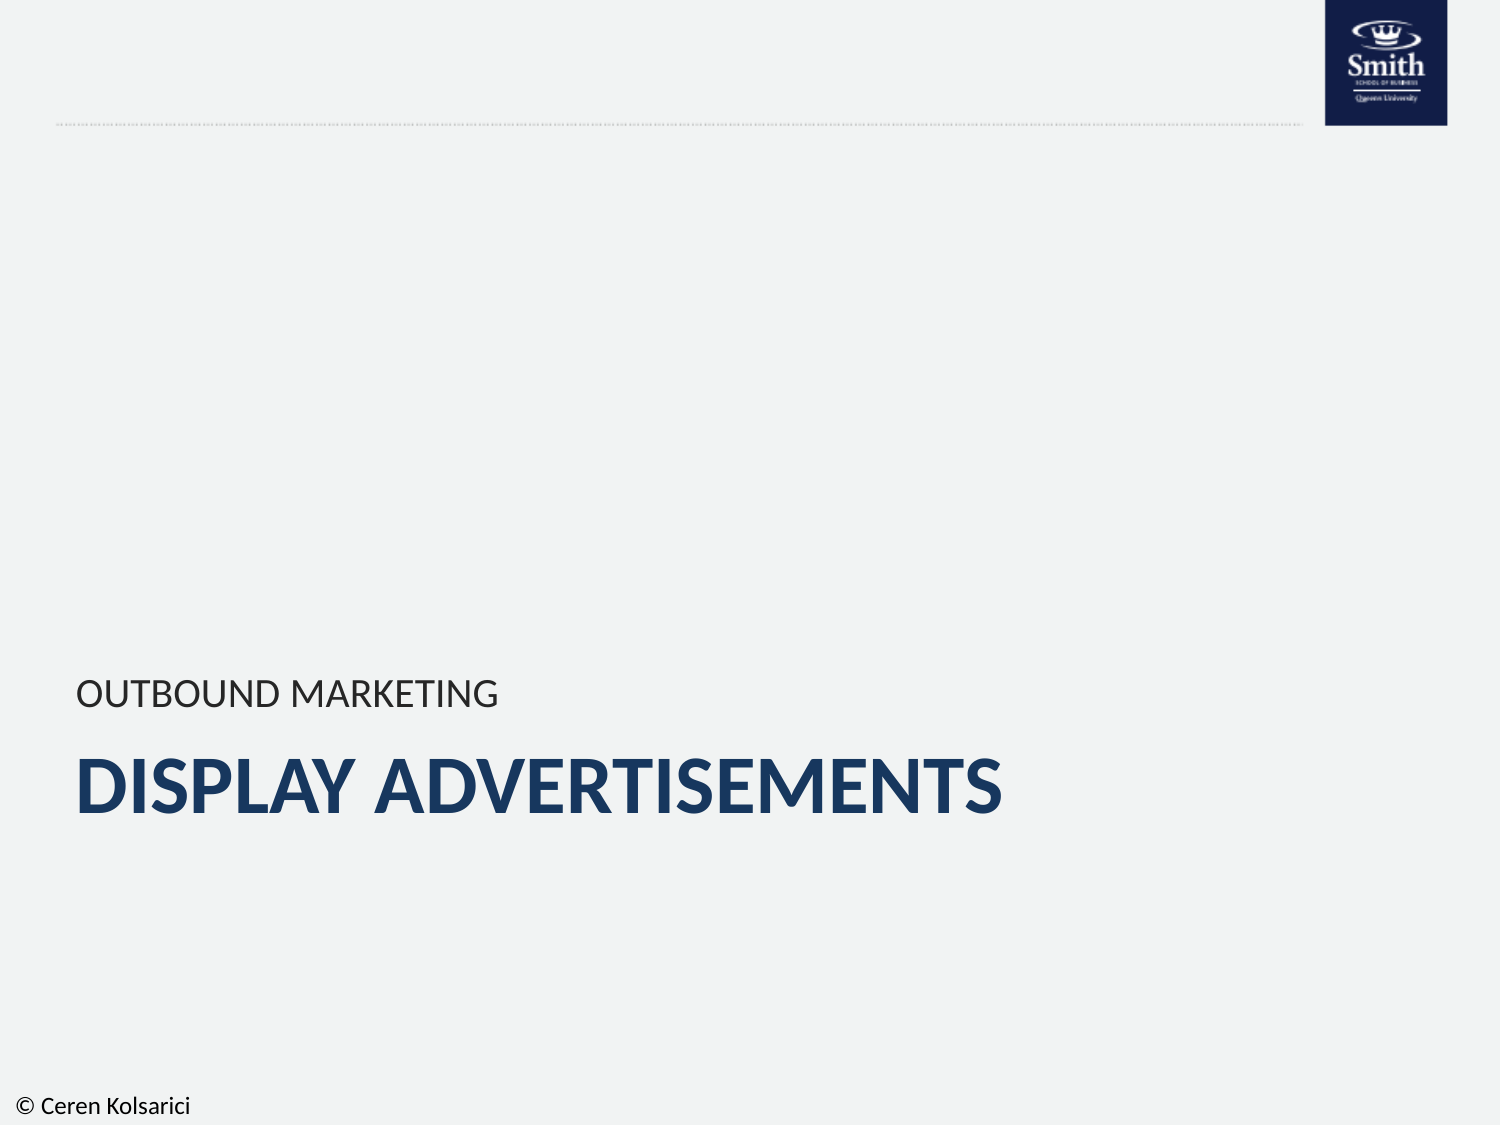

OUTBOUND MARKETING
# DISPLAY ADVERTISEMENTS
© Ceren Kolsarici